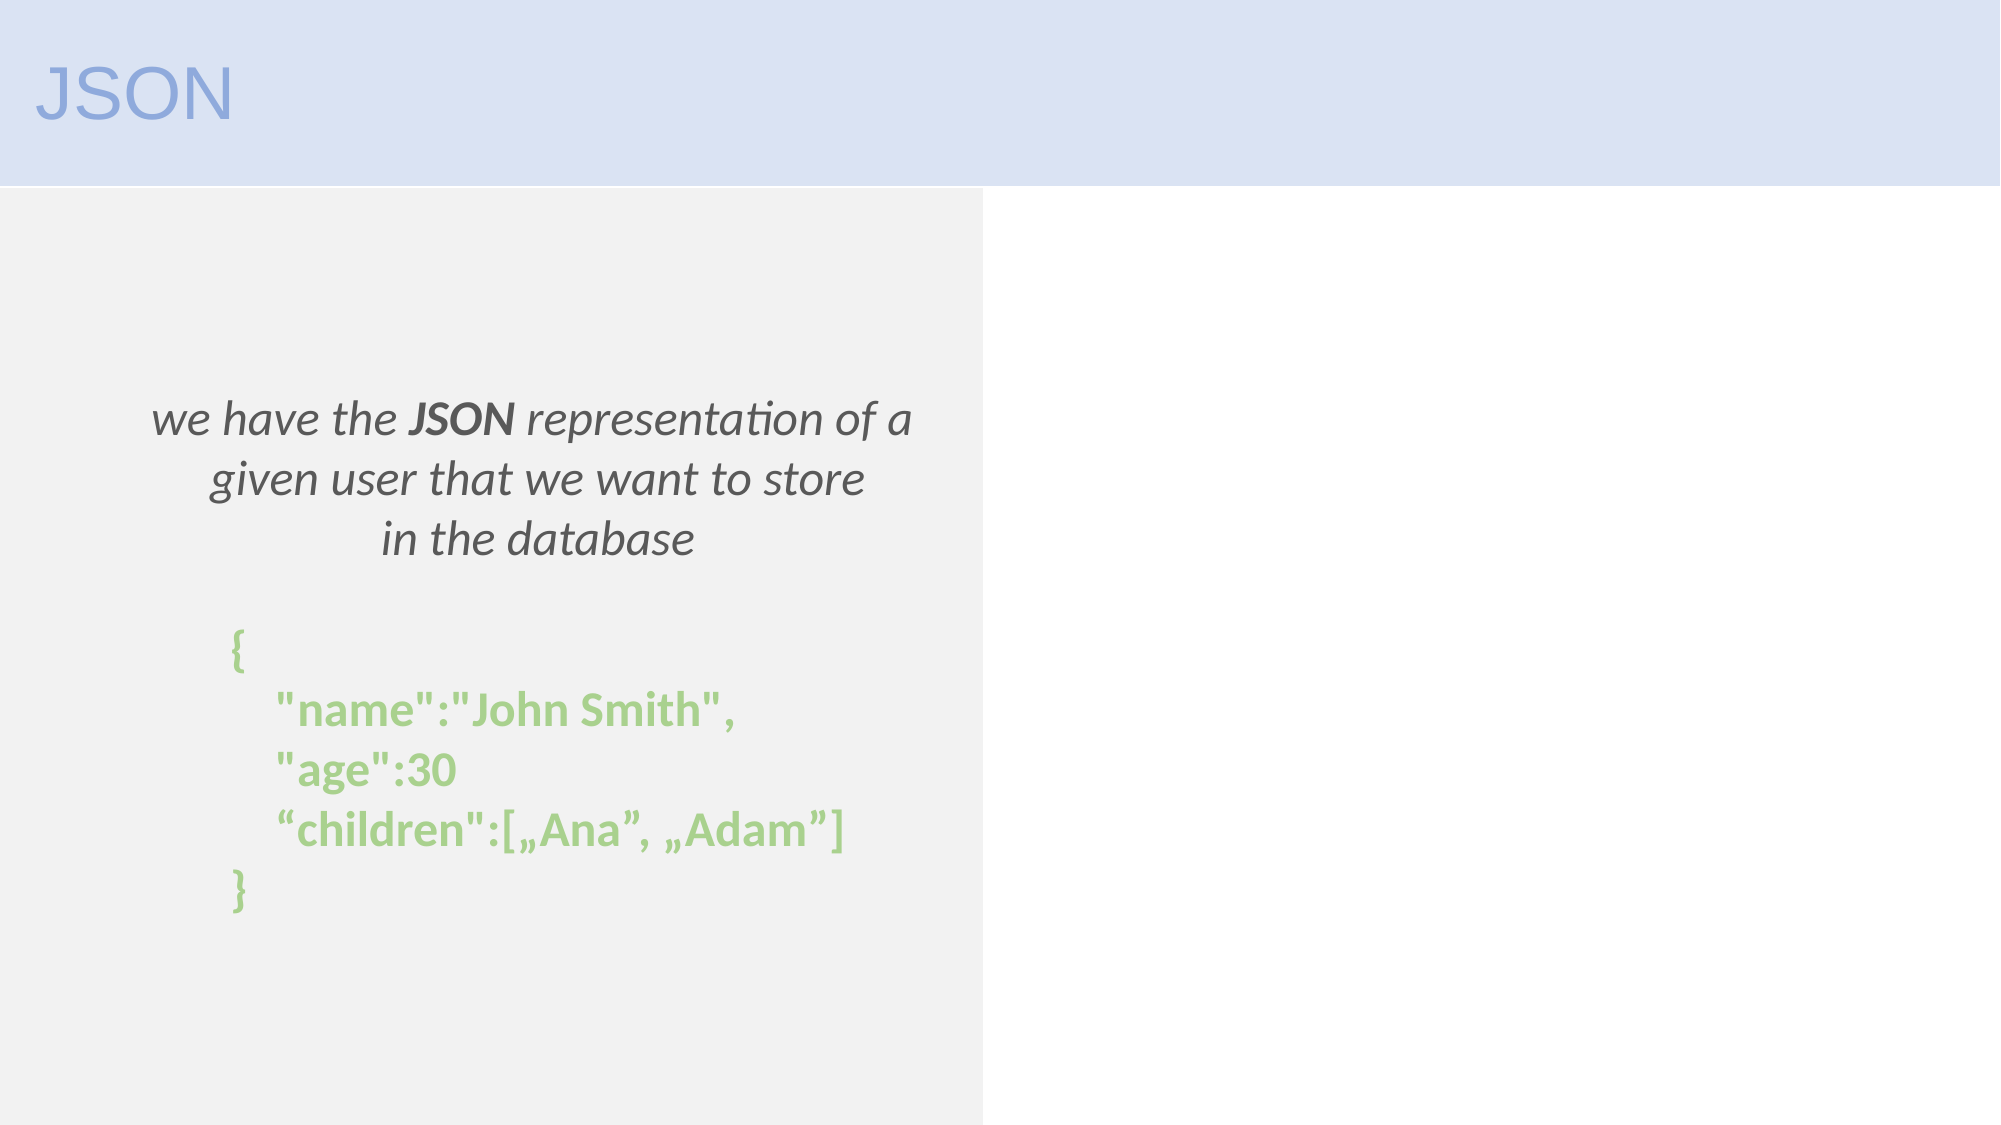

# JSON

we have the JSON representation of a
given user that we want to store
in the database
{
    "name":"John Smith",
    "age":30
    “children":[„Ana”, „Adam”]
}